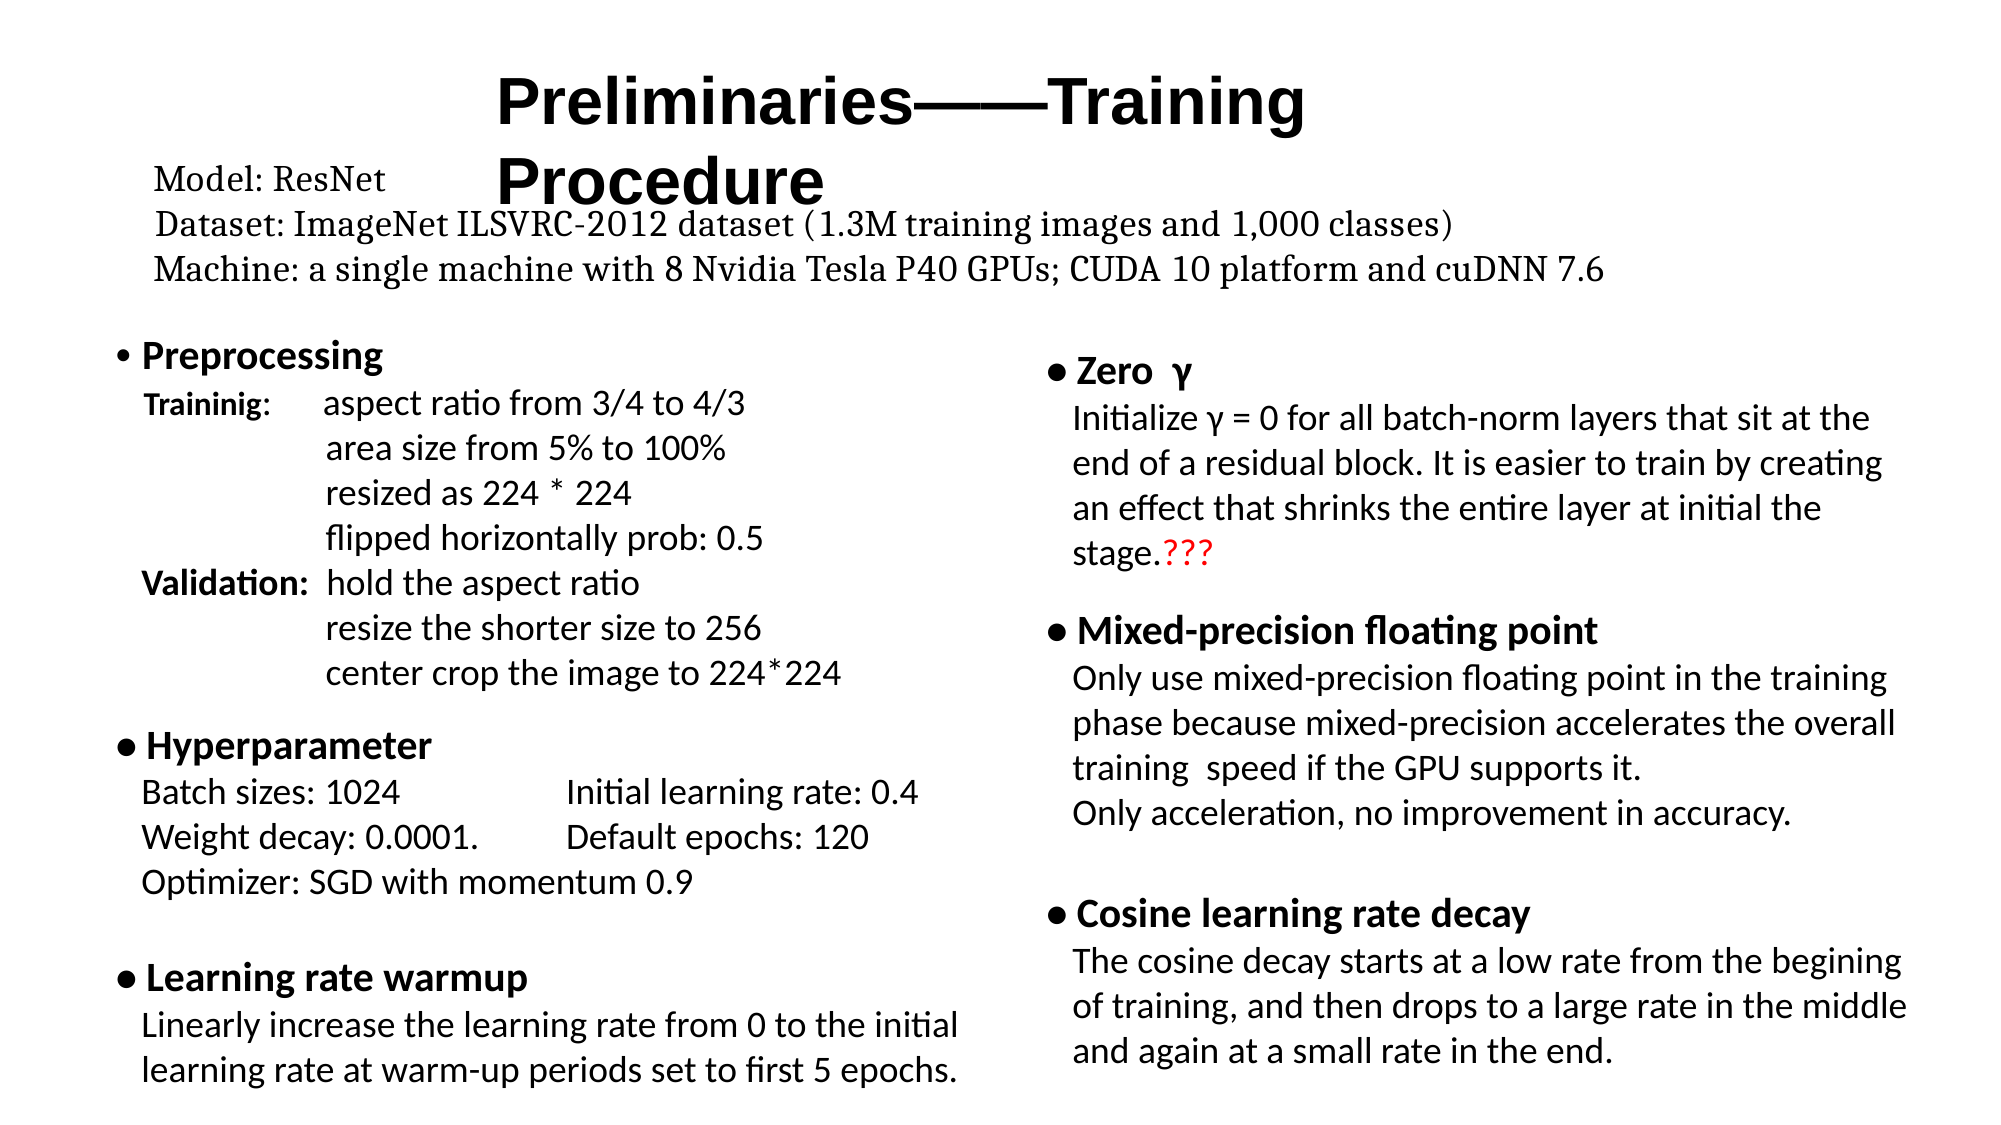

Preliminaries——Training Procedure
Model: ResNet
Dataset: ImageNet ILSVRC-2012 dataset (1.3M training images and 1,000 classes)
Machine: a single machine with 8 Nvidia Tesla P40 GPUs; CUDA 10 platform and cuDNN 7.6
• Preprocessing
   Traininig:      aspect ratio from 3/4 to 4/3
	       area size from 5% to 100%
	       resized as 224 * 224
	       flipped horizontally prob: 0.5
   Validation:  hold the aspect ratio
	       resize the shorter size to 256
  	       center crop the image to 224*224

• Zero  γ
   Initialize γ = 0 for all batch-norm layers that sit at the
   end of a residual block. It is easier to train by creating
   an effect that shrinks the entire layer at initial the
   stage.???
• Mixed-precision floating point
   Only use mixed-precision floating point in the training
   phase because mixed-precision accelerates the overall
   training  speed if the GPU supports it.
   Only acceleration, no improvement in accuracy.
• Hyperparameter
   Batch sizes: 1024		Initial learning rate: 0.4
   Weight decay: 0.0001.	Default epochs: 120
   Optimizer: SGD with momentum 0.9
• Cosine learning rate decay
   The cosine decay starts at a low rate from the begining
   of training, and then drops to a large rate in the middle
   and again at a small rate in the end.
• Learning rate warmup
   Linearly increase the learning rate from 0 to the initial
   learning rate at warm-up periods set to first 5 epochs.